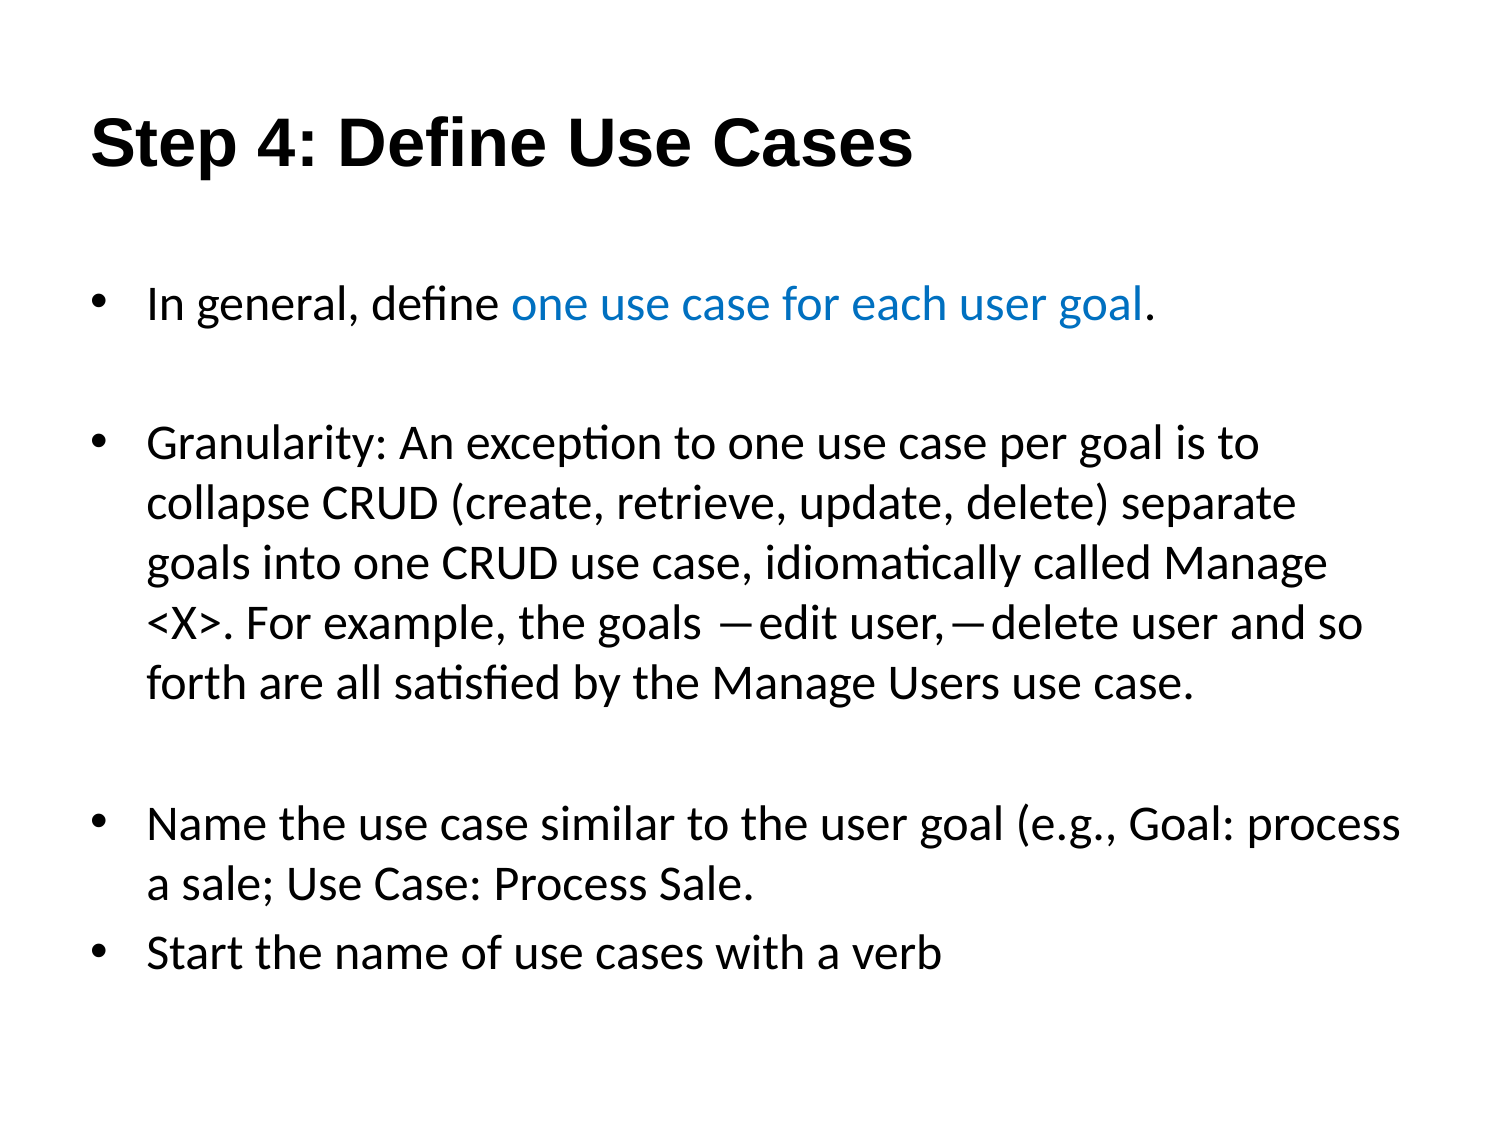

# Step 4: Define Use Cases
In general, define one use case for each user goal.

Granularity: An exception to one use case per goal is to collapse CRUD (create, retrieve, update, delete) separate goals into one CRUD use case, idiomatically called Manage <X>. For example, the goals ―edit user,―delete user and so forth are all satisfied by the Manage Users use case.

Name the use case similar to the user goal (e.g., Goal: process a sale; Use Case: Process Sale.
Start the name of use cases with a verb